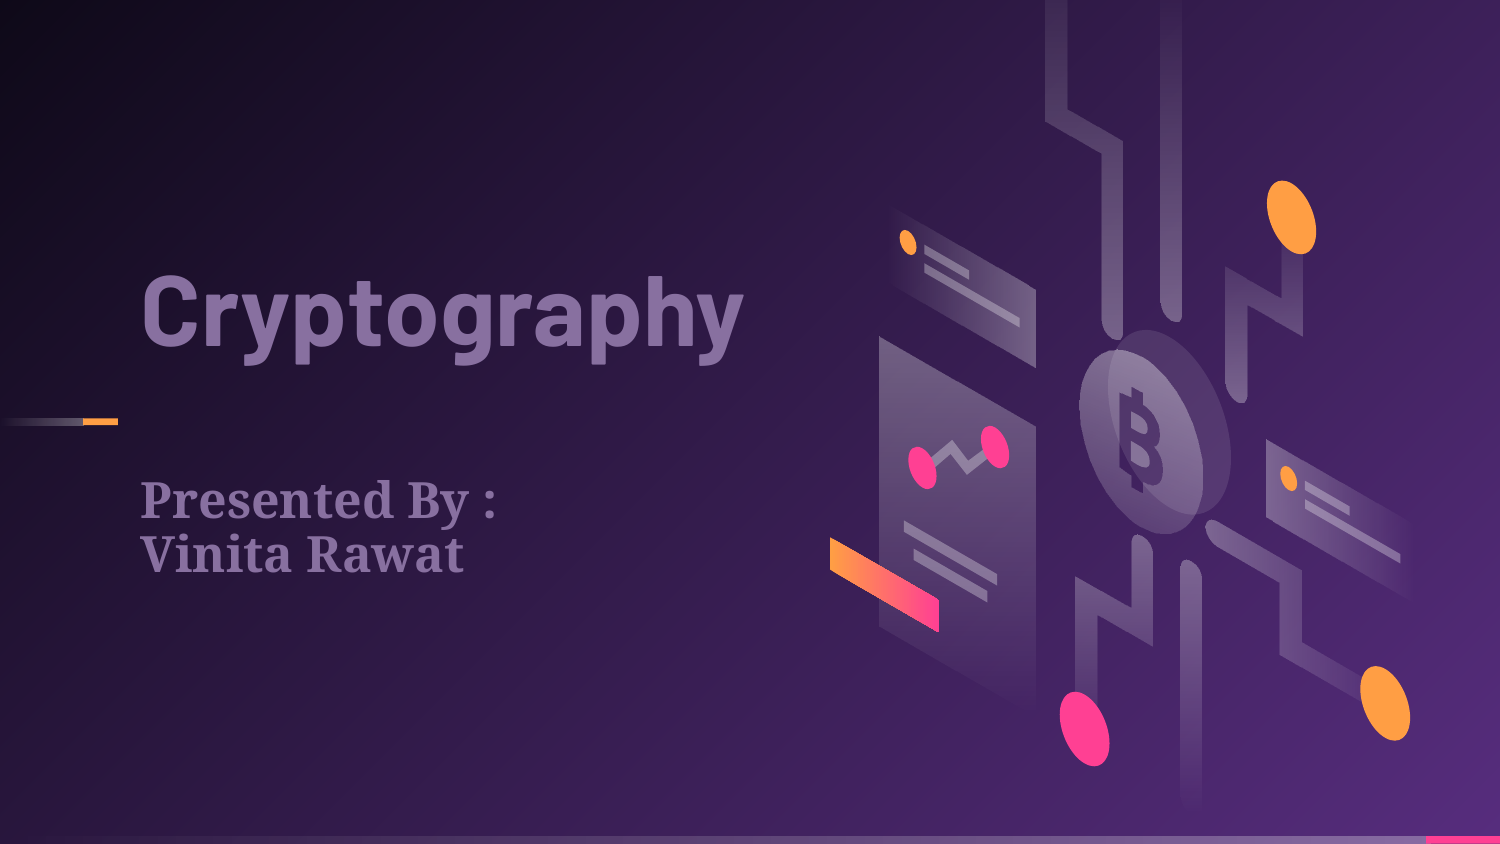

# Cryptography Presented By : Vinita Rawat